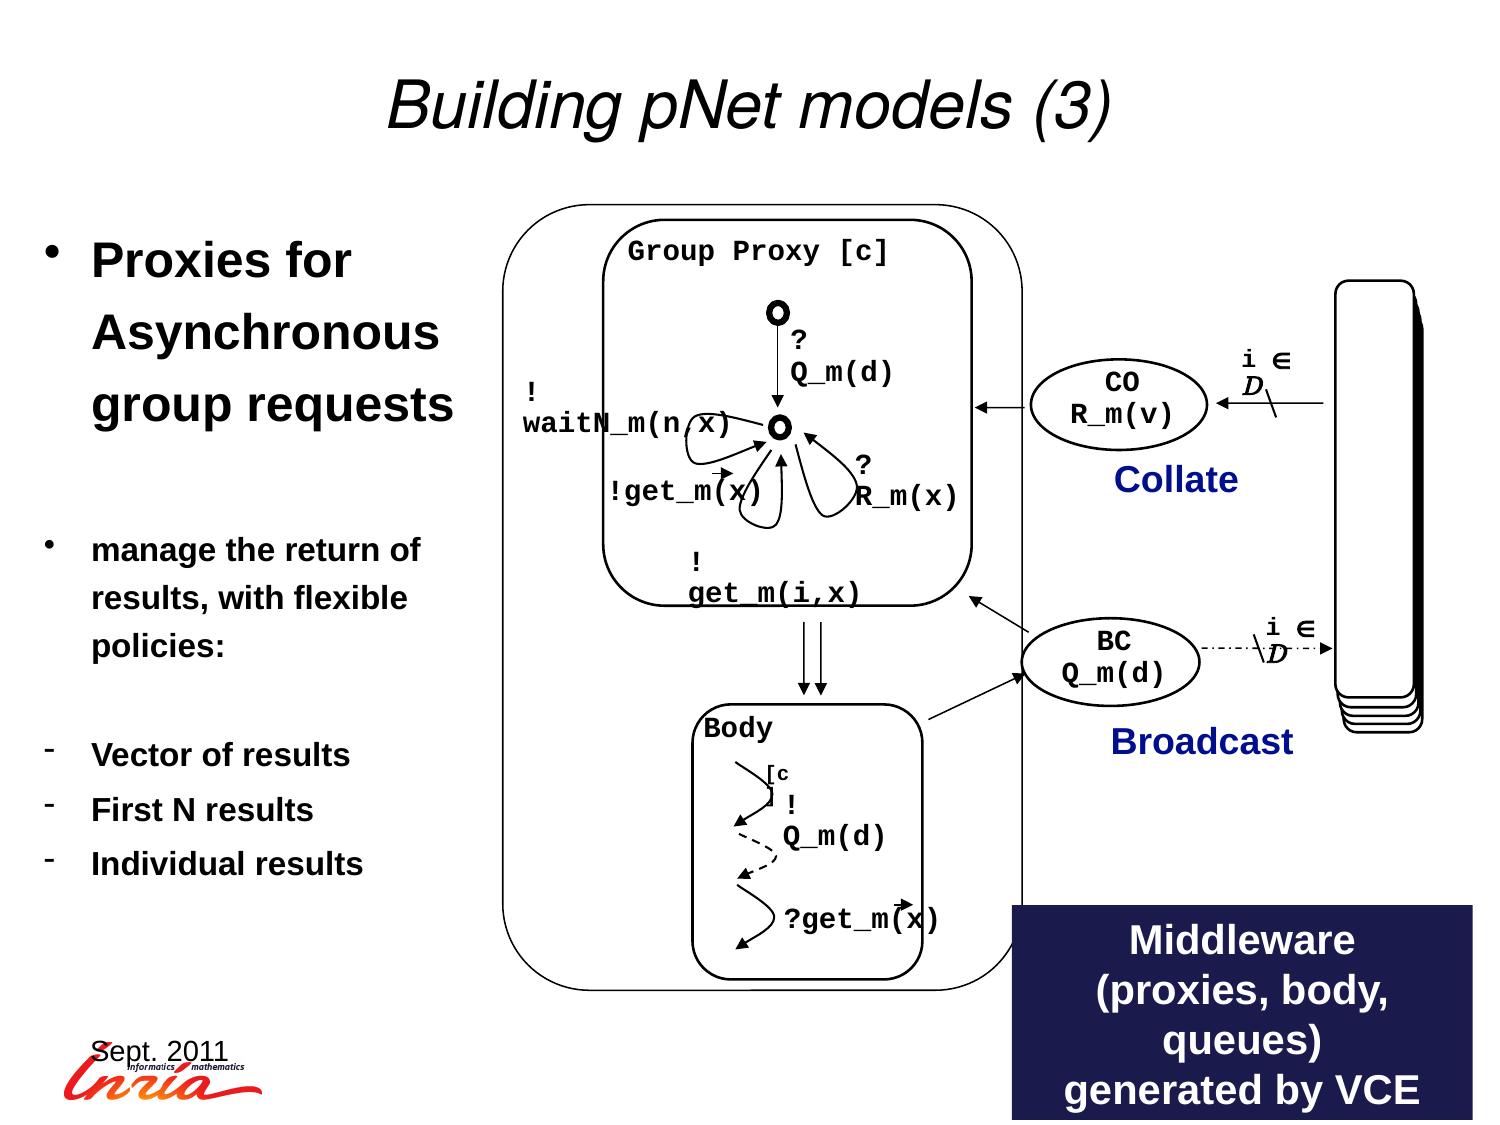

Building pNet models (3)

Proxies for Asynchronous group requests

manage the return of results, with flexible policies:

Vector of results
First N results
Individual results

Group Proxy [c]

?Q_m(d)

i ∈  D
CO
R_m(v)

!waitN_m(n,x)

?R_m(x)
Collate

!get_m(x)

!get_m(i,x)

i ∈  D

BC
Q_m(d)

Body

[c]

!Q_m(d)

?get_m(x)

Broadcast
Middleware
(proxies, body, queues)
generated by VCE
Sept. 2011
- 87